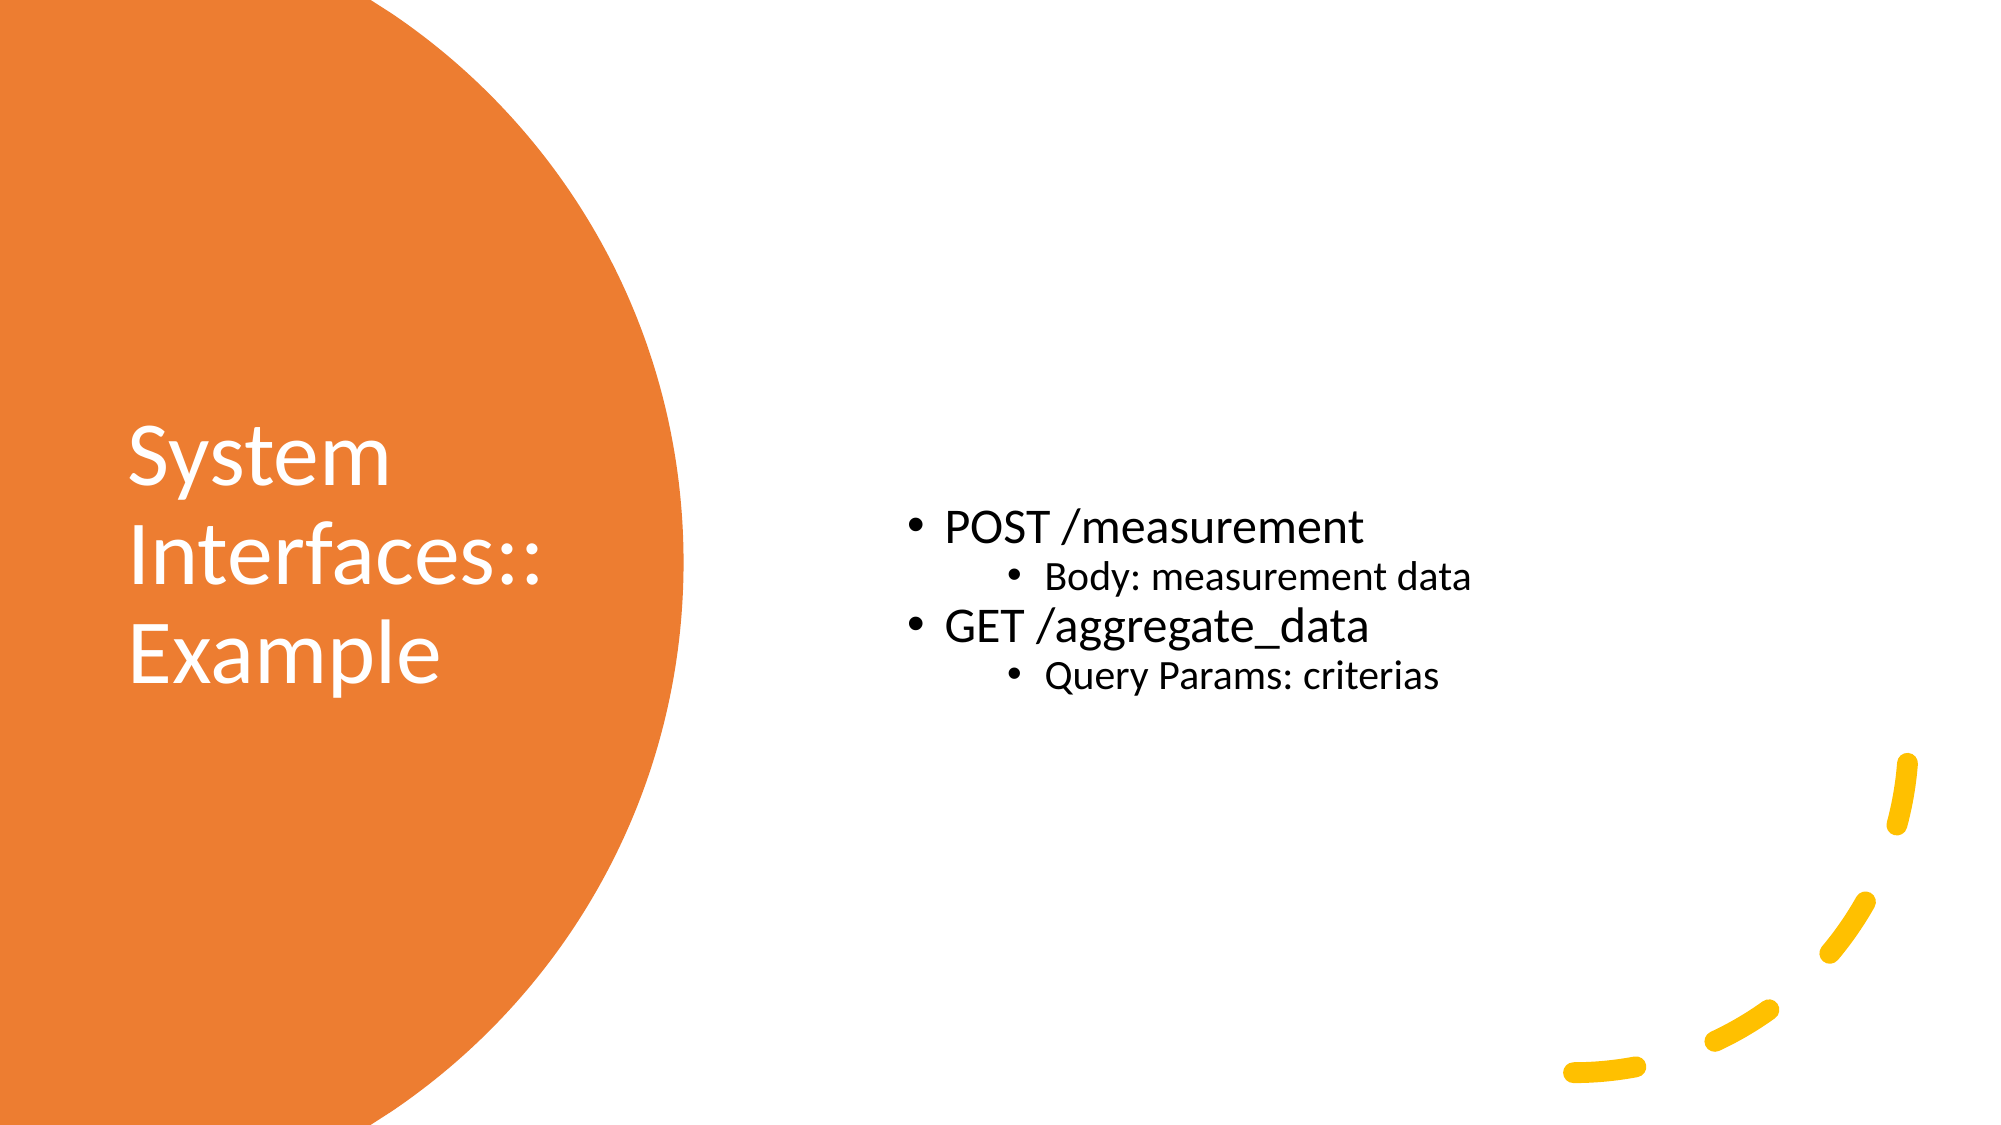

POST /measurement
Body: measurement data
GET /aggregate_data
Query Params: criterias

# System Interfaces:: Example